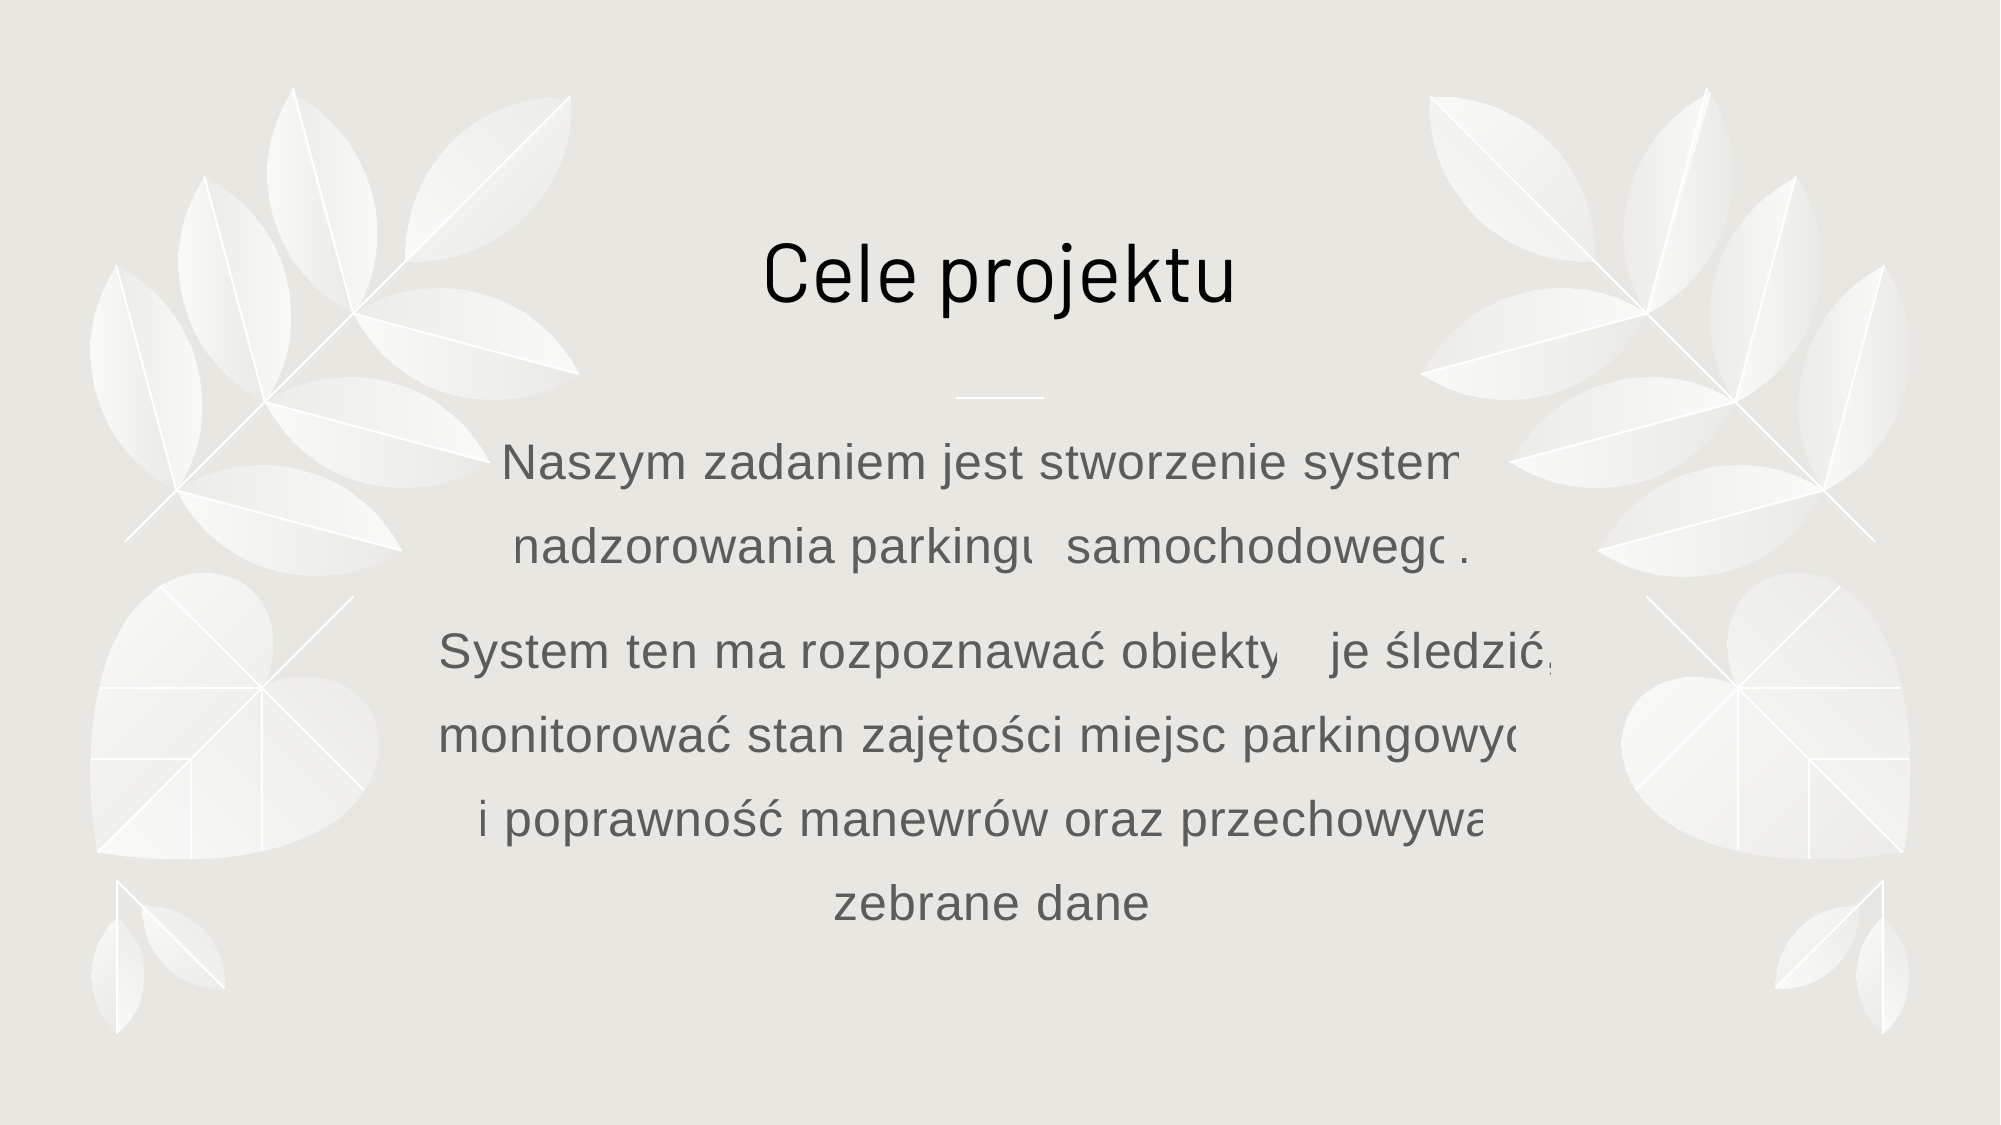

# Cele projektu
Naszym zadaniem jest stworzenie systemu nadzorowania parkingu samochodowego.
System ten ma rozpoznawać obiekty i je śledzić, monitorować stan zajętości miejsc parkingowych i poprawność manewrów oraz przechowywać zebrane dane.